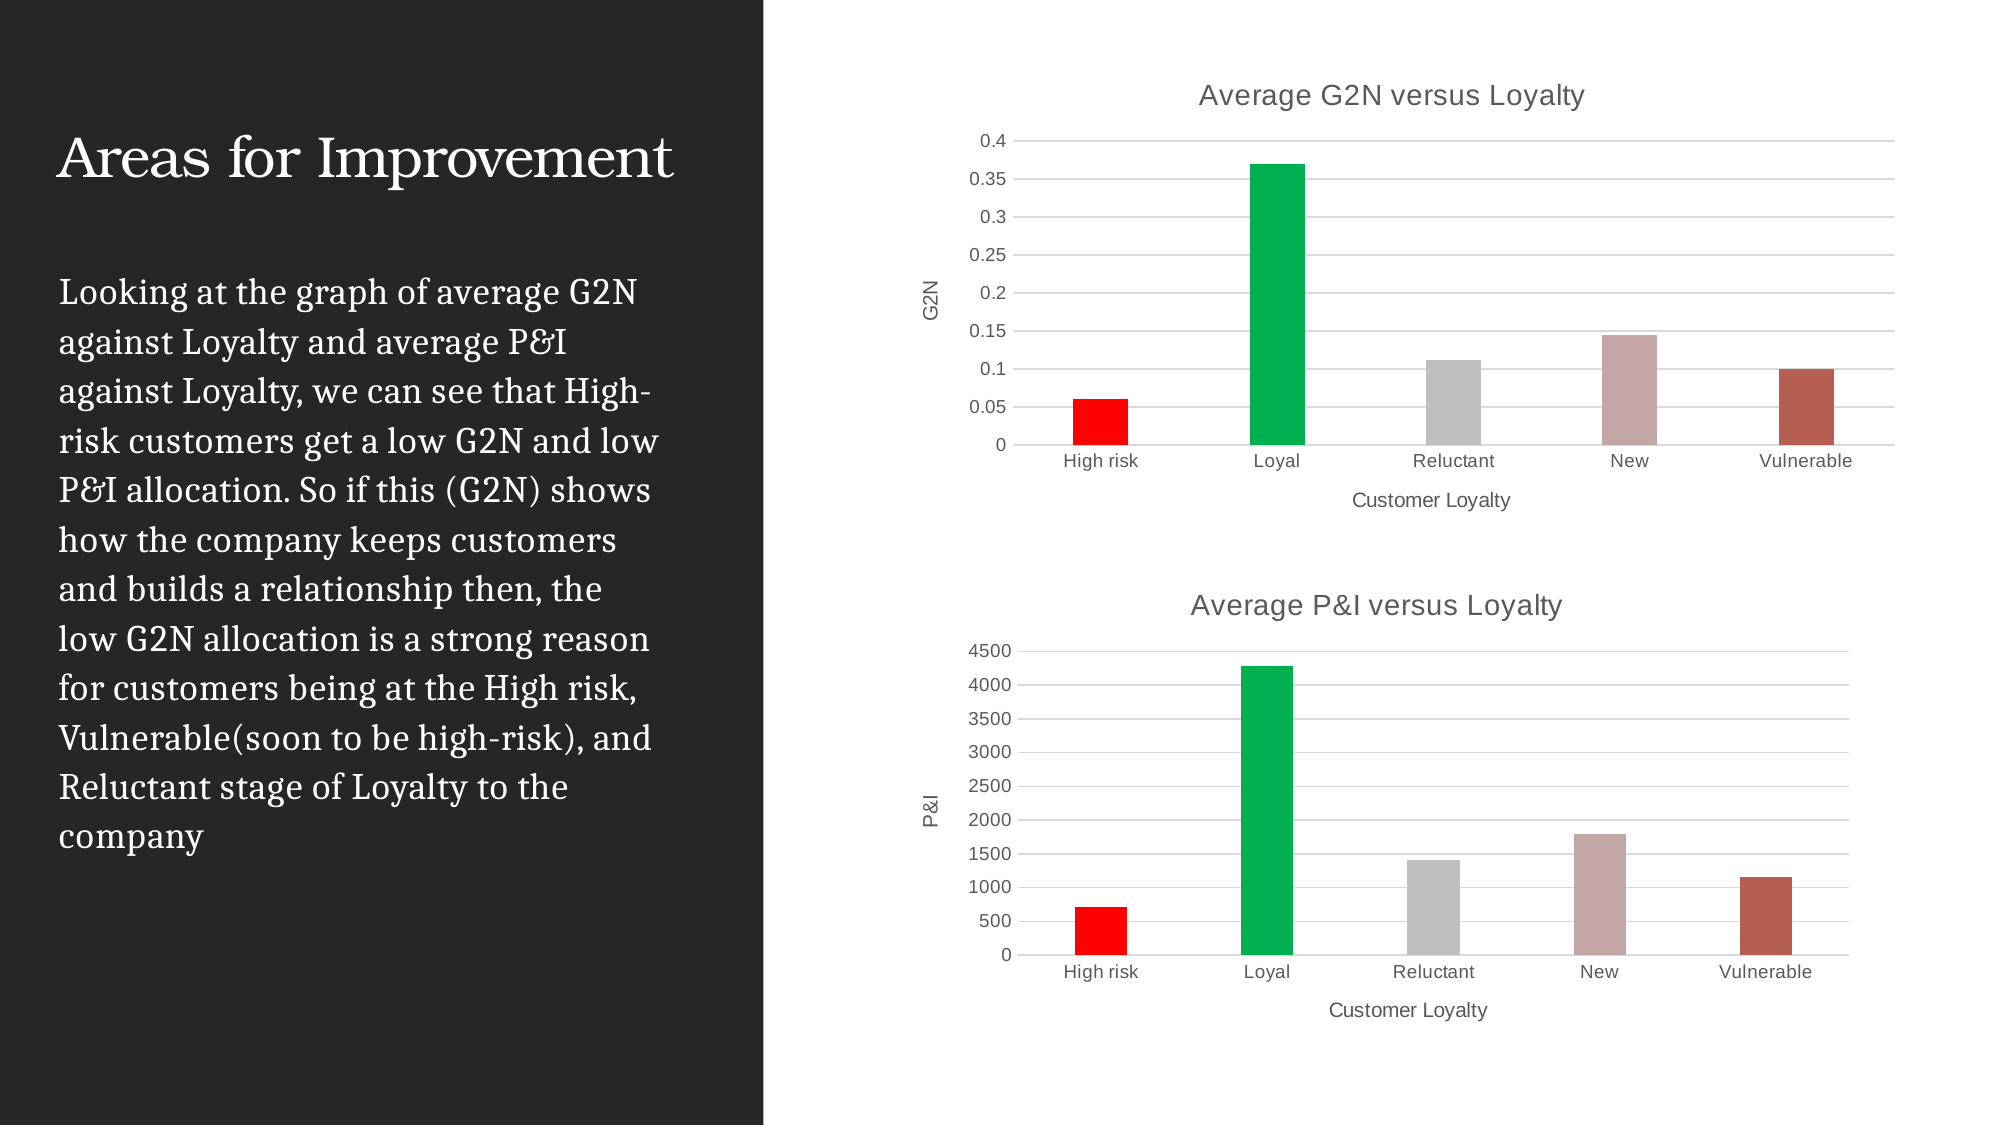

### Chart: Average G2N versus Loyalty

| Category | G2N  |
|---|---|
| High risk | 0.06 |
| Loyal | 0.37 |
| Reluctant | 0.112 |
| New | 0.145 |
| Vulnerable | 0.1 |
# Areas for Improvement
Looking at the graph of average G2N against Loyalty and average P&I against Loyalty, we can see that High-risk customers get a low G2N and low P&I allocation. So if this (G2N) shows how the company keeps customers and builds a relationship then, the low G2N allocation is a strong reason for customers being at the High risk, Vulnerable(soon to be high-risk), and Reluctant stage of Loyalty to the company

### Chart: Average P&I versus Loyalty

| Category | P&I |
|---|---|
| High risk | 707.67 |
| Loyal | 4281.62 |
| Reluctant | 1407.13 |
| New | 1790.34 |
| Vulnerable | 1156.1 |